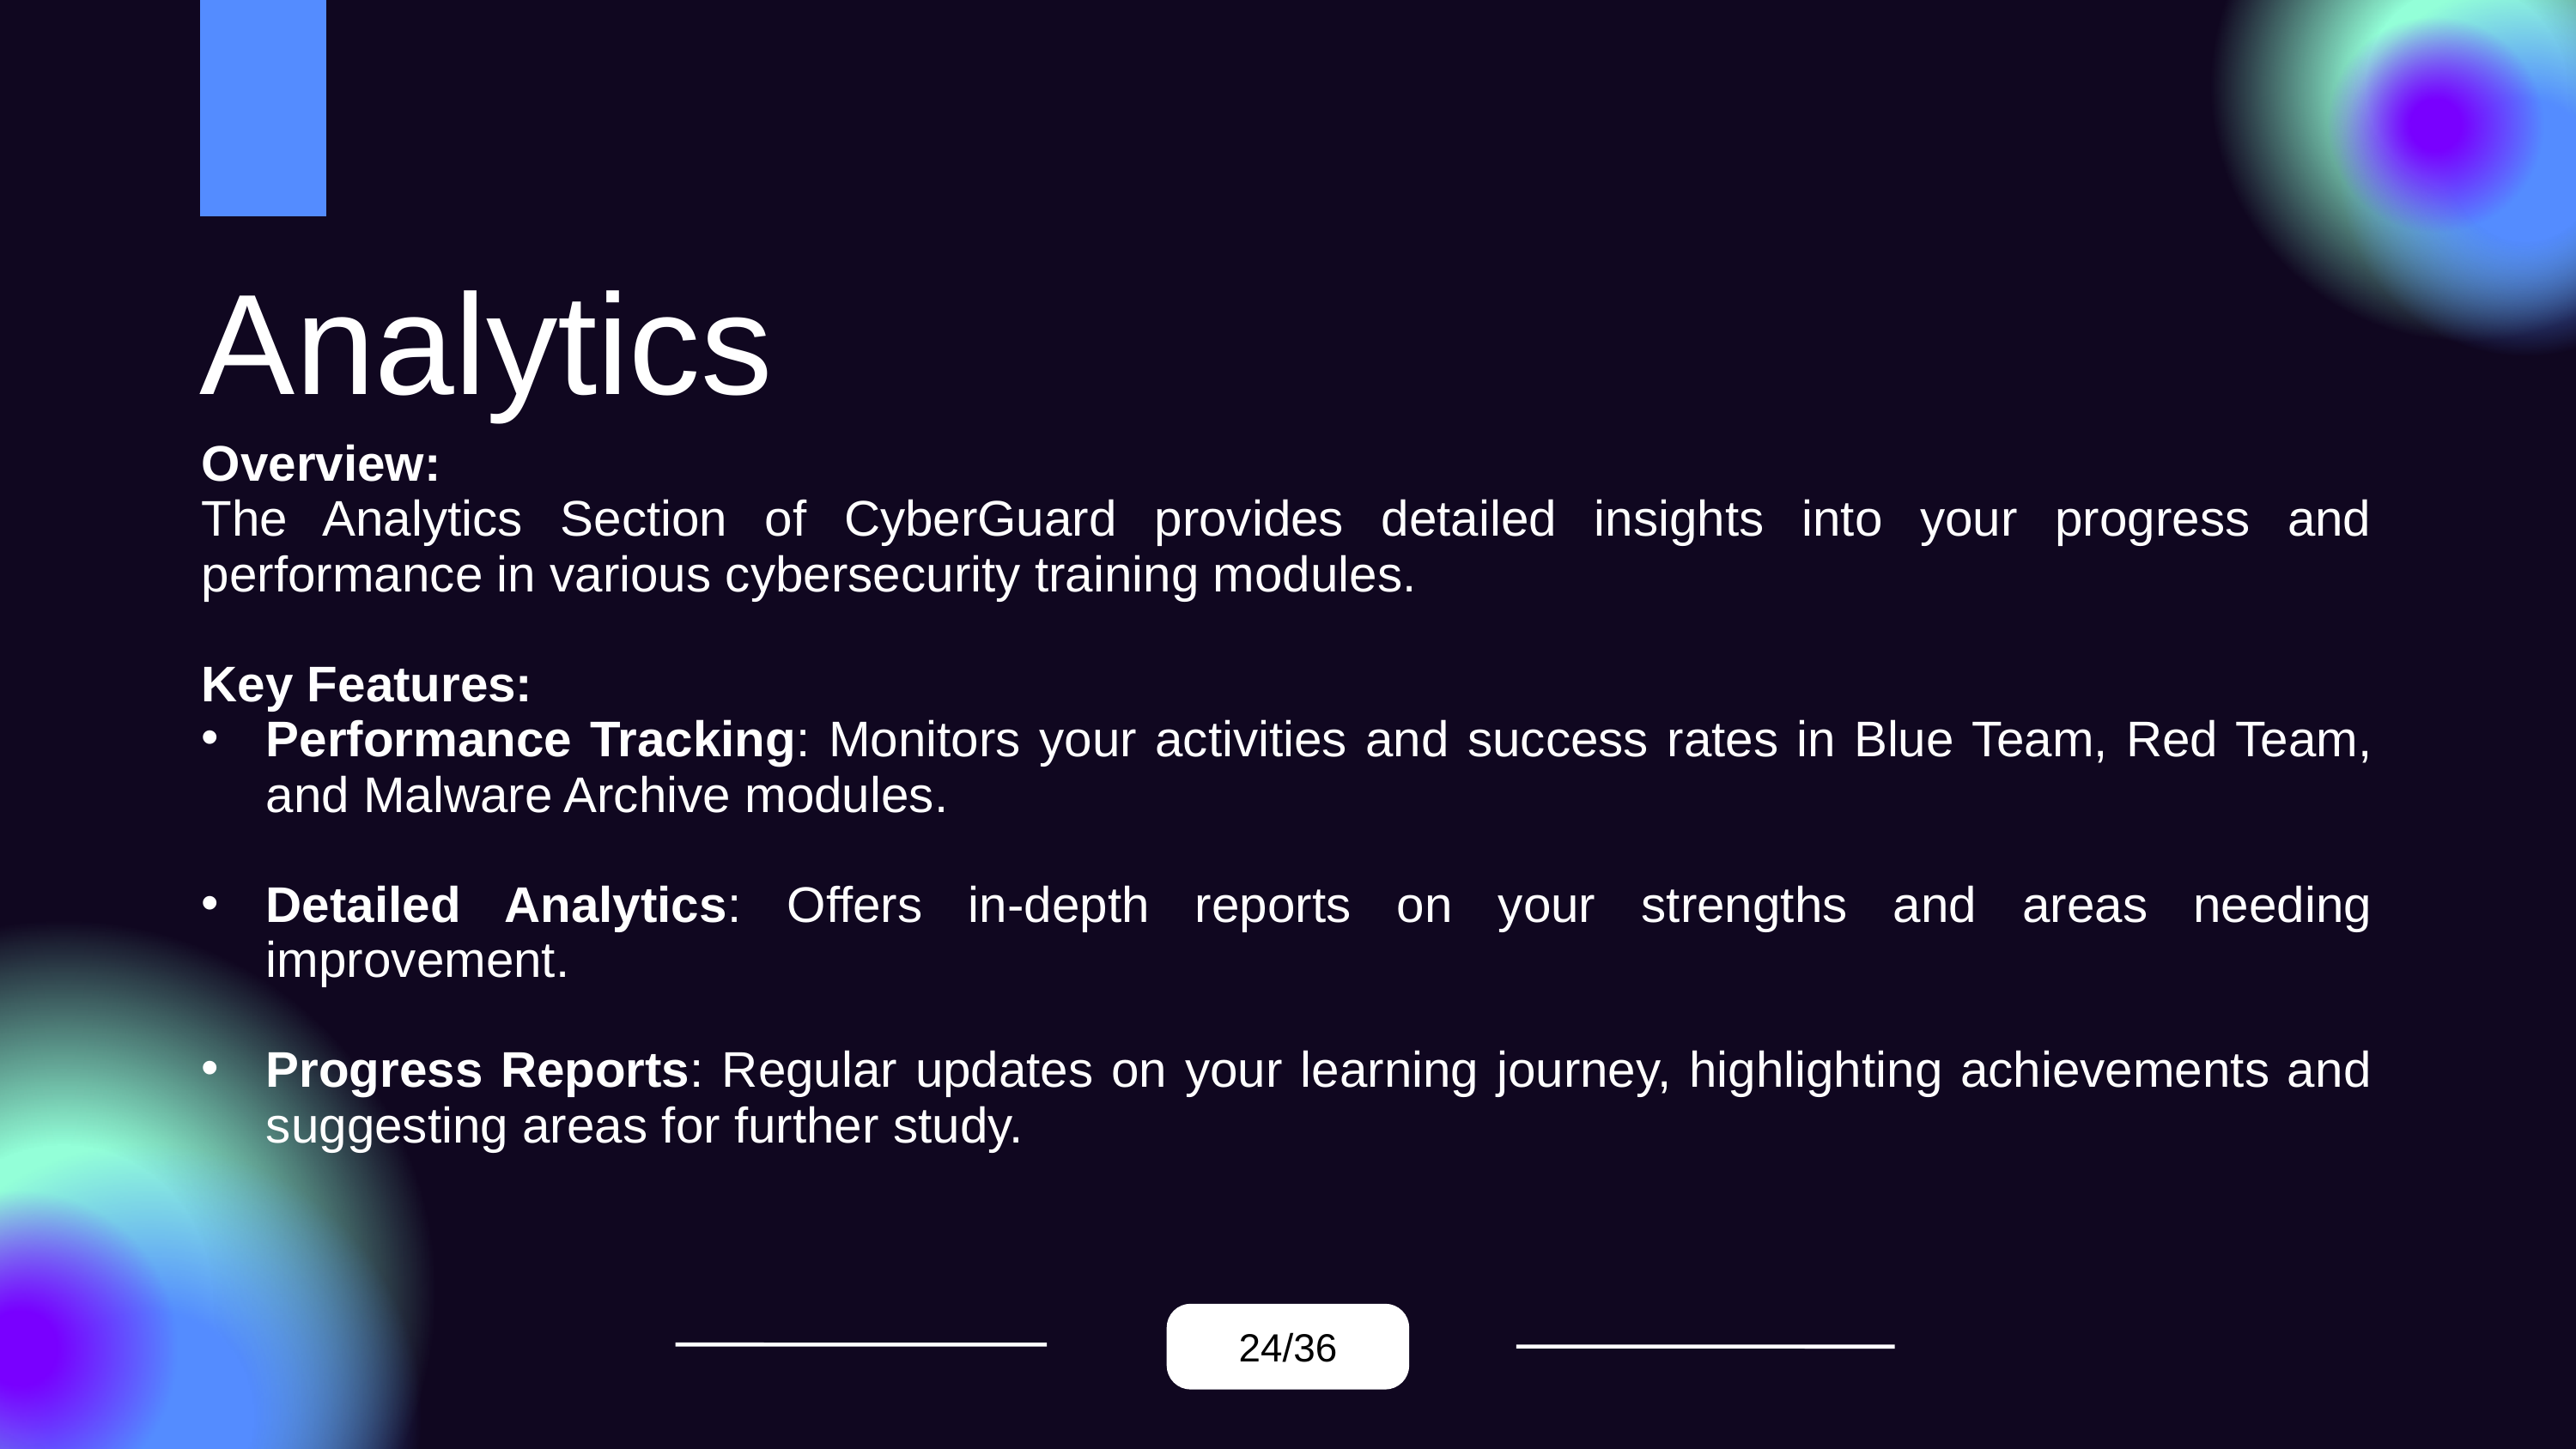

Analytics
Overview:
The Analytics Section of CyberGuard provides detailed insights into your progress and performance in various cybersecurity training modules.

Key Features:
Performance Tracking: Monitors your activities and success rates in Blue Team, Red Team, and Malware Archive modules.

Detailed Analytics: Offers in-depth reports on your strengths and areas needing improvement.

Progress Reports: Regular updates on your learning journey, highlighting achievements and suggesting areas for further study.

24/36